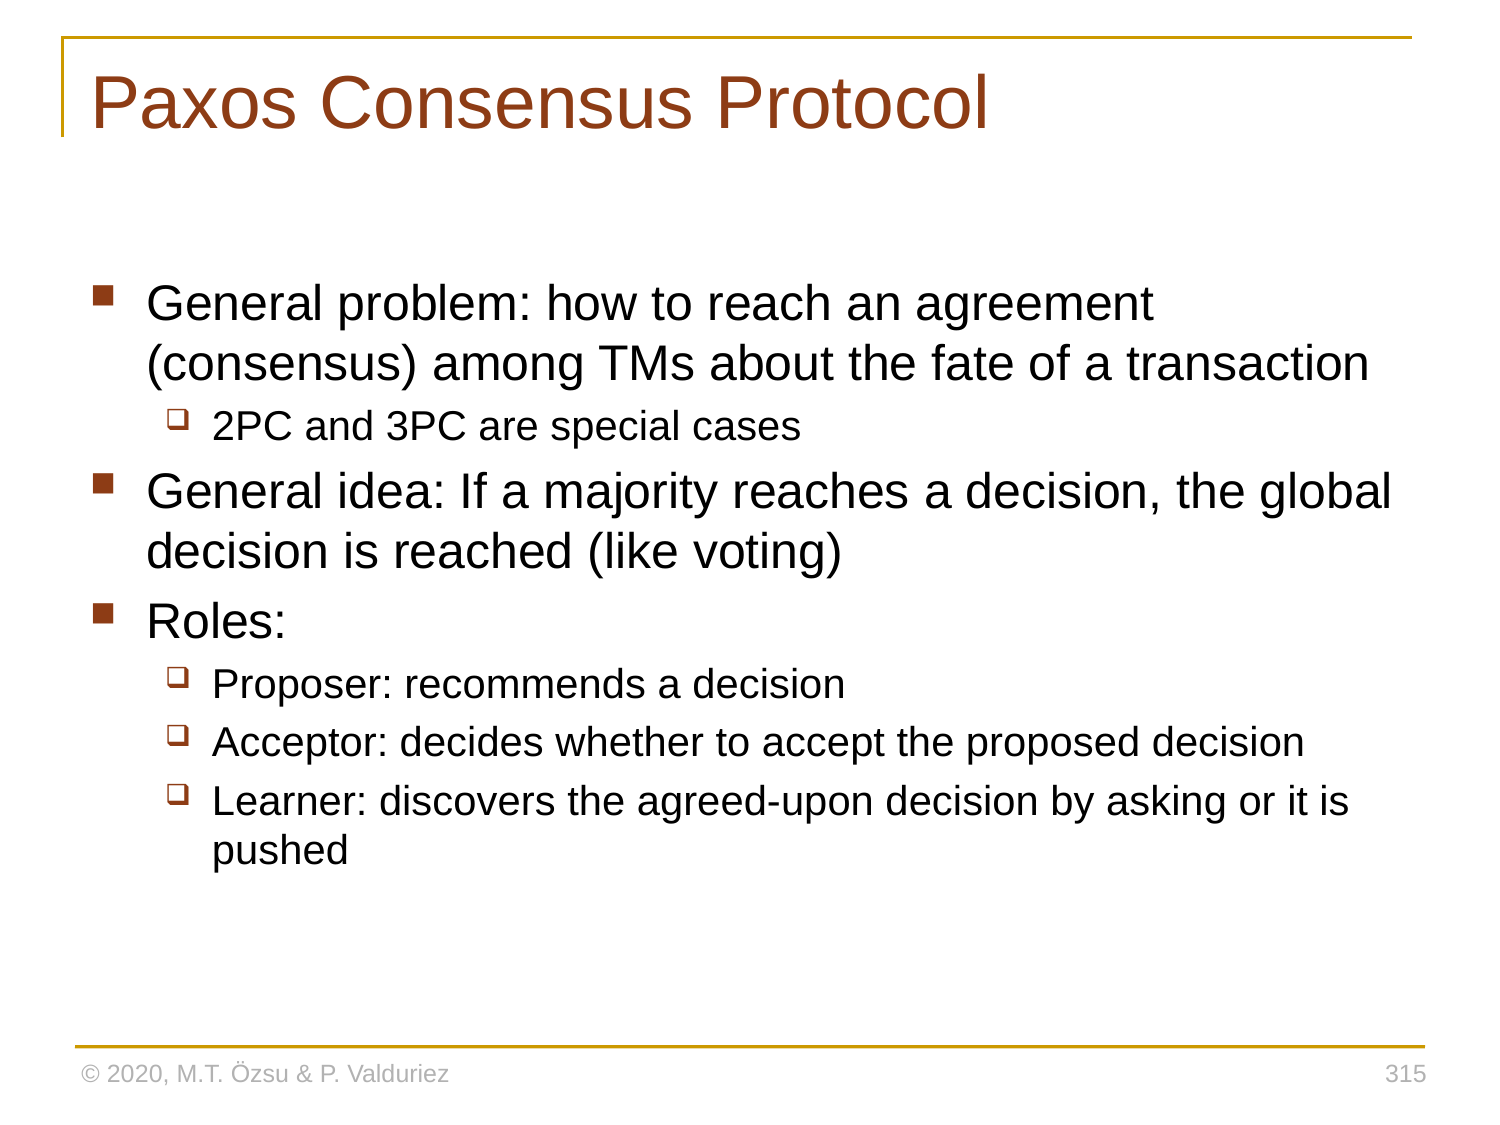

# Paxos Consensus Protocol
General problem: how to reach an agreement (consensus) among TMs about the fate of a transaction
2PC and 3PC are special cases
General idea: If a majority reaches a decision, the global decision is reached (like voting)
Roles:
Proposer: recommends a decision
Acceptor: decides whether to accept the proposed decision
Learner: discovers the agreed-upon decision by asking or it is pushed
© 2020, M.T. Özsu & P. Valduriez
315